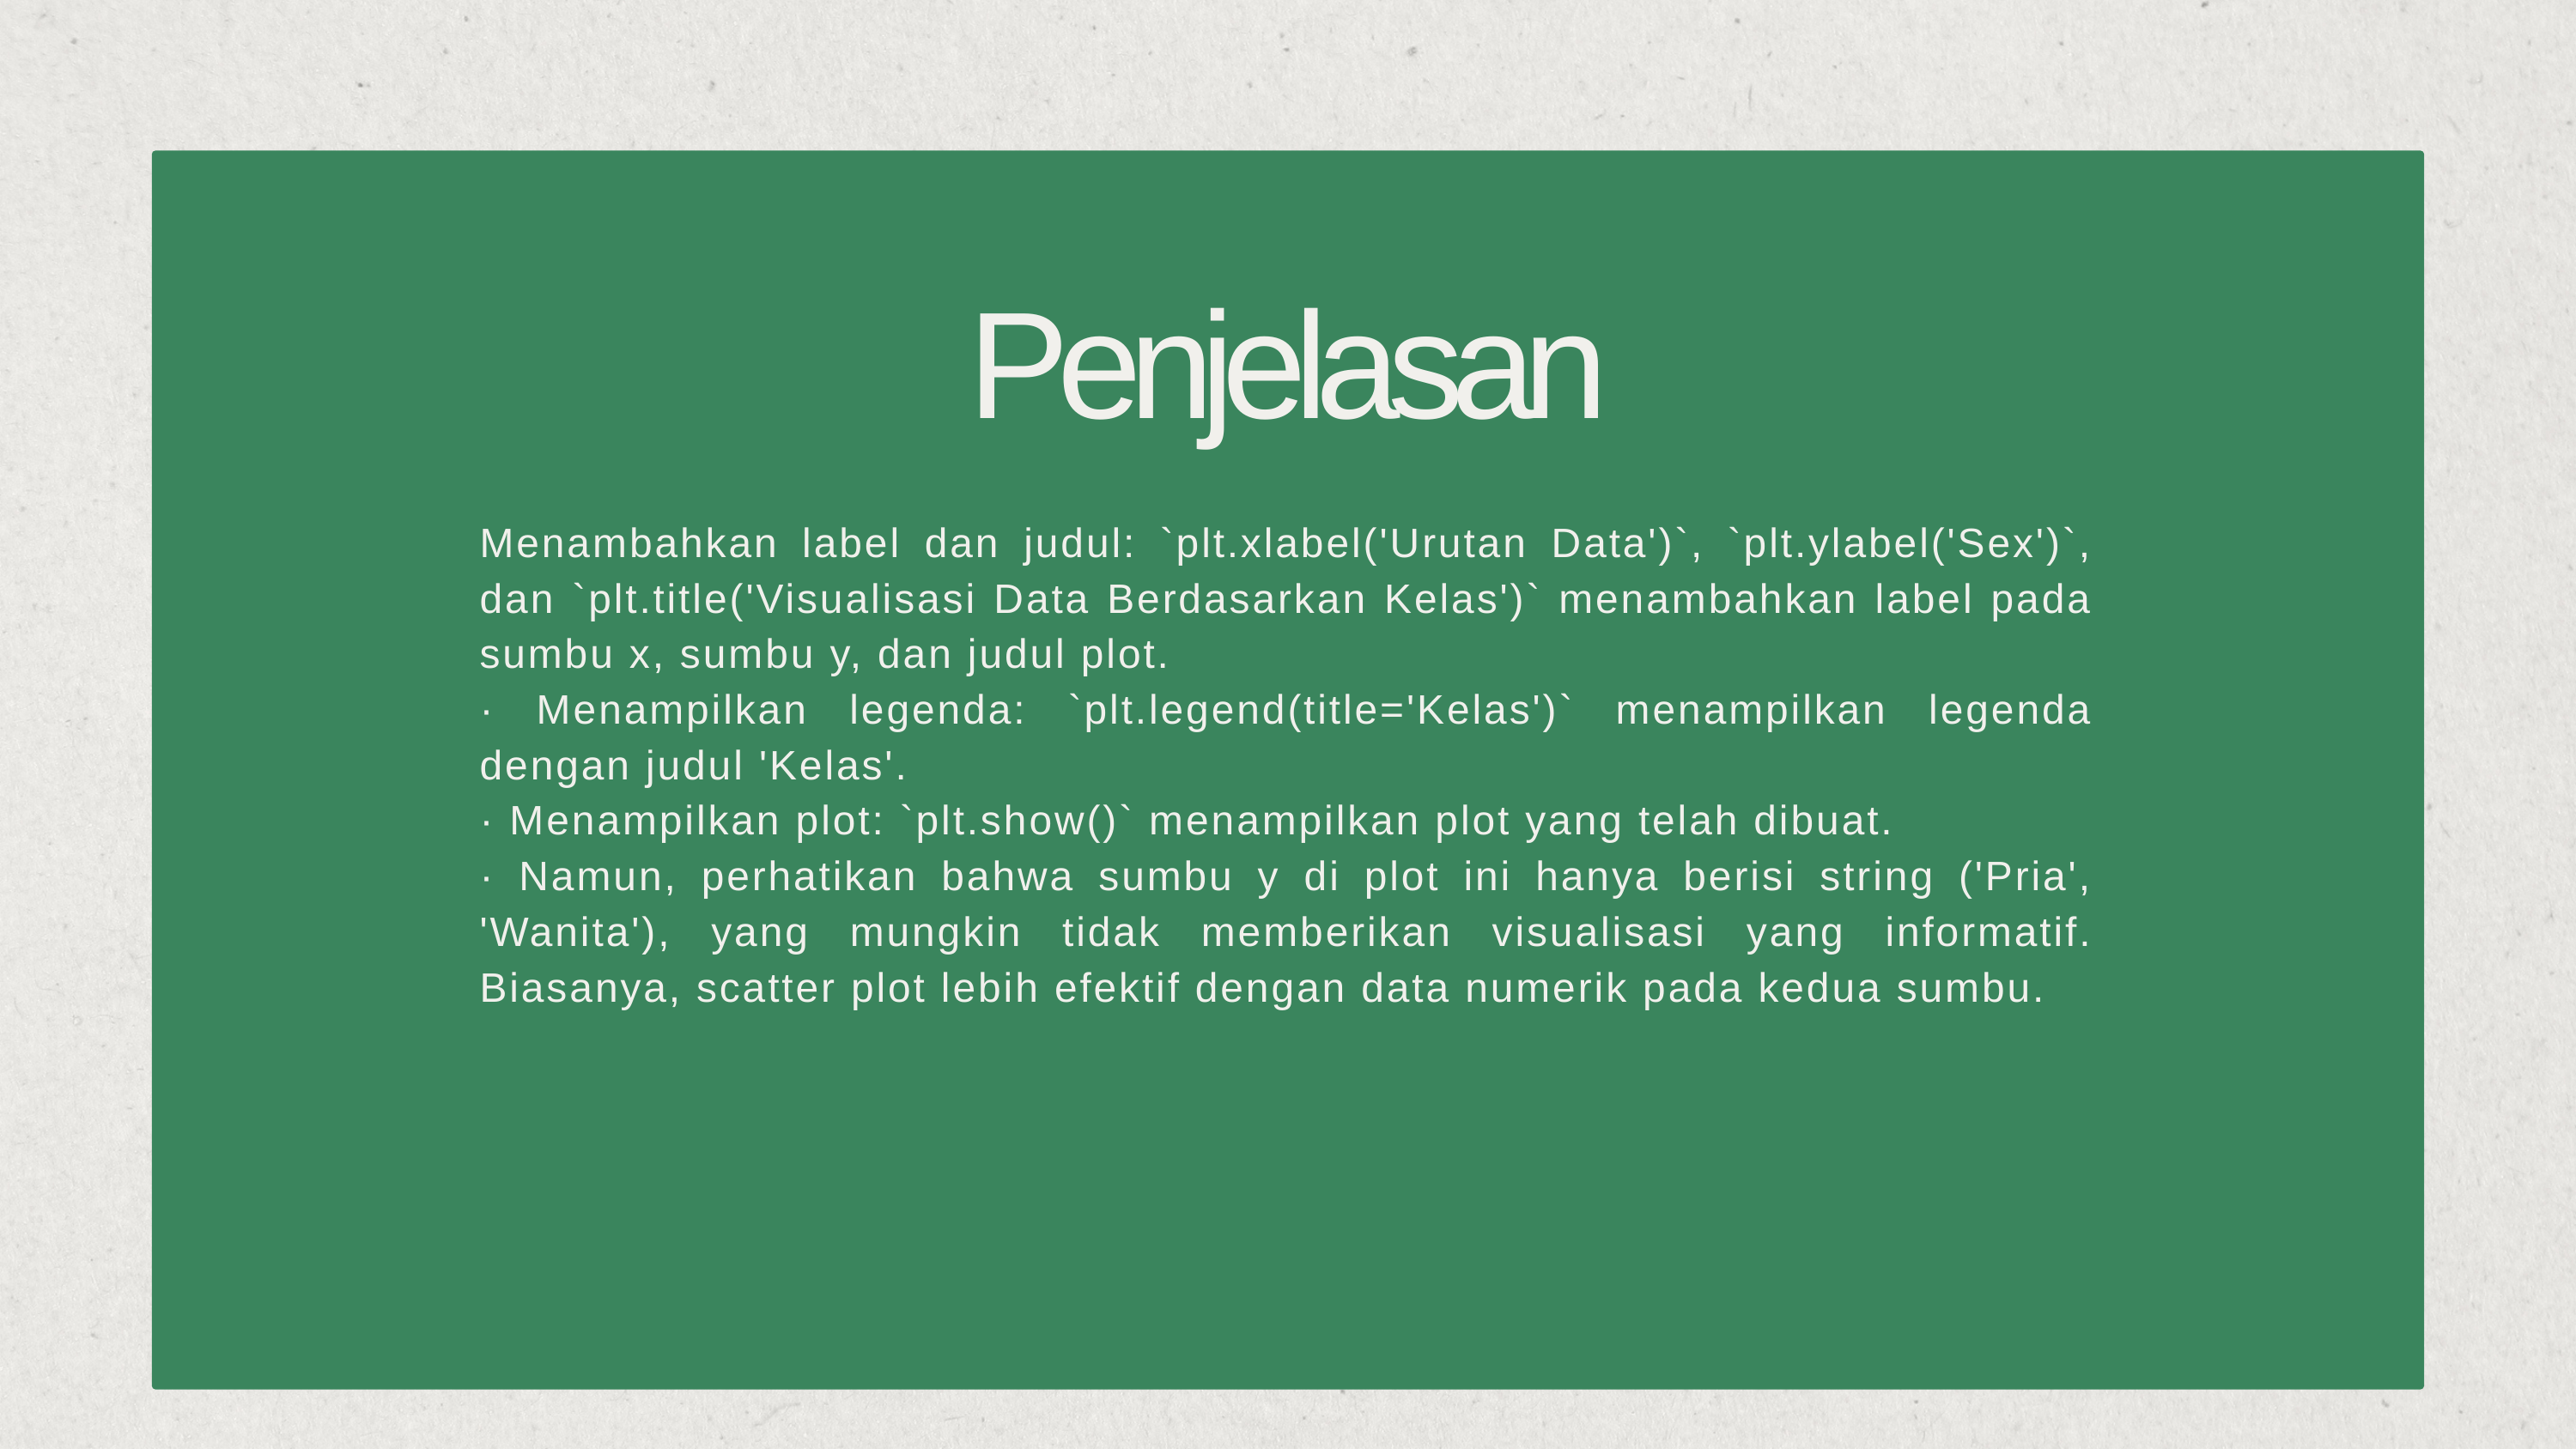

Penjelasan
Menambahkan label dan judul: `plt.xlabel('Urutan Data')`, `plt.ylabel('Sex')`, dan `plt.title('Visualisasi Data Berdasarkan Kelas')` menambahkan label pada sumbu x, sumbu y, dan judul plot.
· Menampilkan legenda: `plt.legend(title='Kelas')` menampilkan legenda dengan judul 'Kelas'.
· Menampilkan plot: `plt.show()` menampilkan plot yang telah dibuat.
· Namun, perhatikan bahwa sumbu y di plot ini hanya berisi string ('Pria', 'Wanita'), yang mungkin tidak memberikan visualisasi yang informatif. Biasanya, scatter plot lebih efektif dengan data numerik pada kedua sumbu.